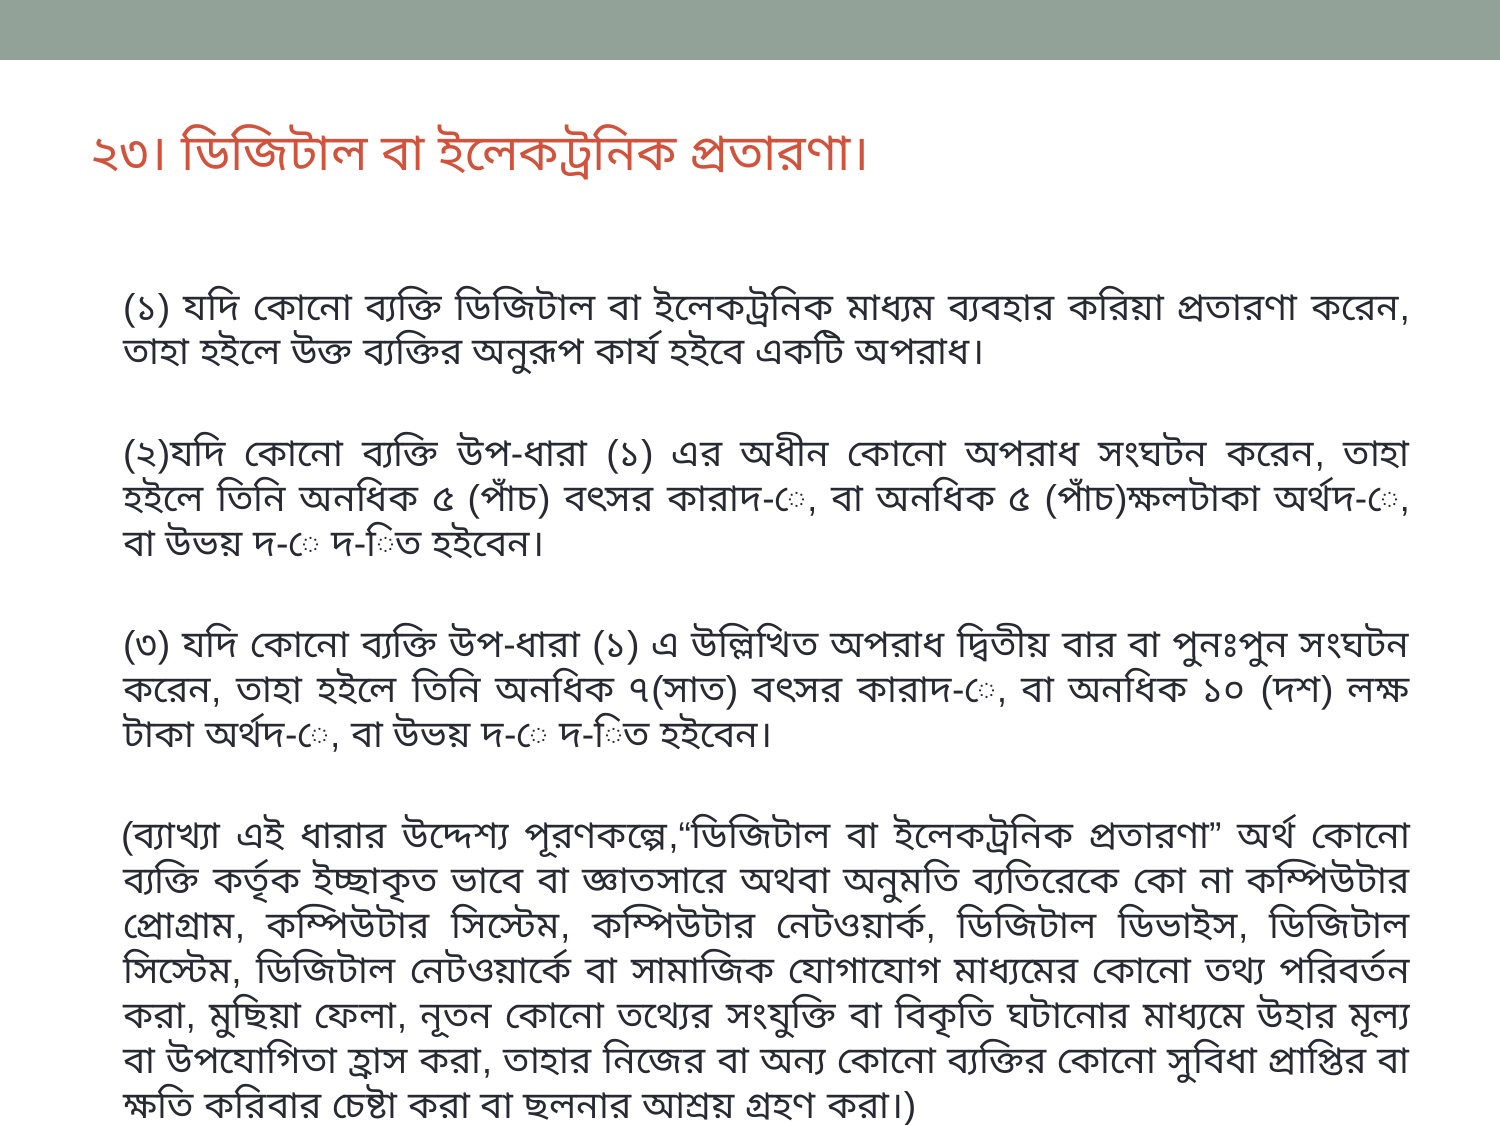

# ২৩। ডিজিটাল বা ইলেকট্রনিক প্রতারণা।
	(১) যদি কোনো ব্যক্তি ডিজিটাল বা ইলেকট্রনিক মাধ্যম ব্যবহার করিয়া প্রতারণা করেন, তাহা হইলে উক্ত ব্যক্তির অনুরূপ কার্য হইবে একটি অপরাধ।

	(২)যদি কোনো ব্যক্তি উপ-ধারা (১) এর অধীন কোনো অপরাধ সংঘটন করেন, তাহা হইলে তিনি অনধিক ৫ (পাঁচ) বৎসর কারাদ-ে, বা অনধিক ৫ (পাঁচ)ক্ষলটাকা অর্থদ-ে, বা উভয় দ-ে দ-িত হইবেন।

	(৩) যদি কোনো ব্যক্তি উপ-ধারা (১) এ উল্লিখিত অপরাধ দ্বিতীয় বার বা পুনঃপুন সংঘটন করেন, তাহা হইলে তিনি অনধিক ৭(সাত) বৎসর কারাদ-ে, বা অনধিক ১০ (দশ) লক্ষ টাকা অর্থদ-ে, বা উভয় দ-ে দ-িত হইবেন।

  (ব্যাখ্যা এই ধারার উদ্দেশ্য পূরণকল্পে,“ডিজিটাল বা ইলেকট্রনিক প্রতারণা” অর্থ কোনো ব্যক্তি কর্তৃক ইচ্ছাকৃত ভাবে বা জ্ঞাতসারে অথবা অনুমতি ব্যতিরেকে কো না কম্পিউটার প্রোগ্রাম, কম্পিউটার সিস্টেম, কম্পিউটার নেটওয়ার্ক, ডিজিটাল ডিভাইস, ডিজিটাল সিস্টেম, ডিজিটাল নেটওয়ার্কে বা সামাজিক যোগাযোগ মাধ্যমের কোনো তথ্য পরিবর্তন করা, মুছিয়া ফেলা, নূতন কোনো তথ্যের সংযুক্তি বা বিকৃতি ঘটানোর মাধ্যমে উহার মূল্য বা উপযোগিতা হ্রাস করা, তাহার নিজের বা অন্য কোনো ব্যক্তির কোনো সুবিধা প্রাপ্তির বা ক্ষতি করিবার চেষ্টা করা বা ছলনার আশ্রয় গ্রহণ করা।)